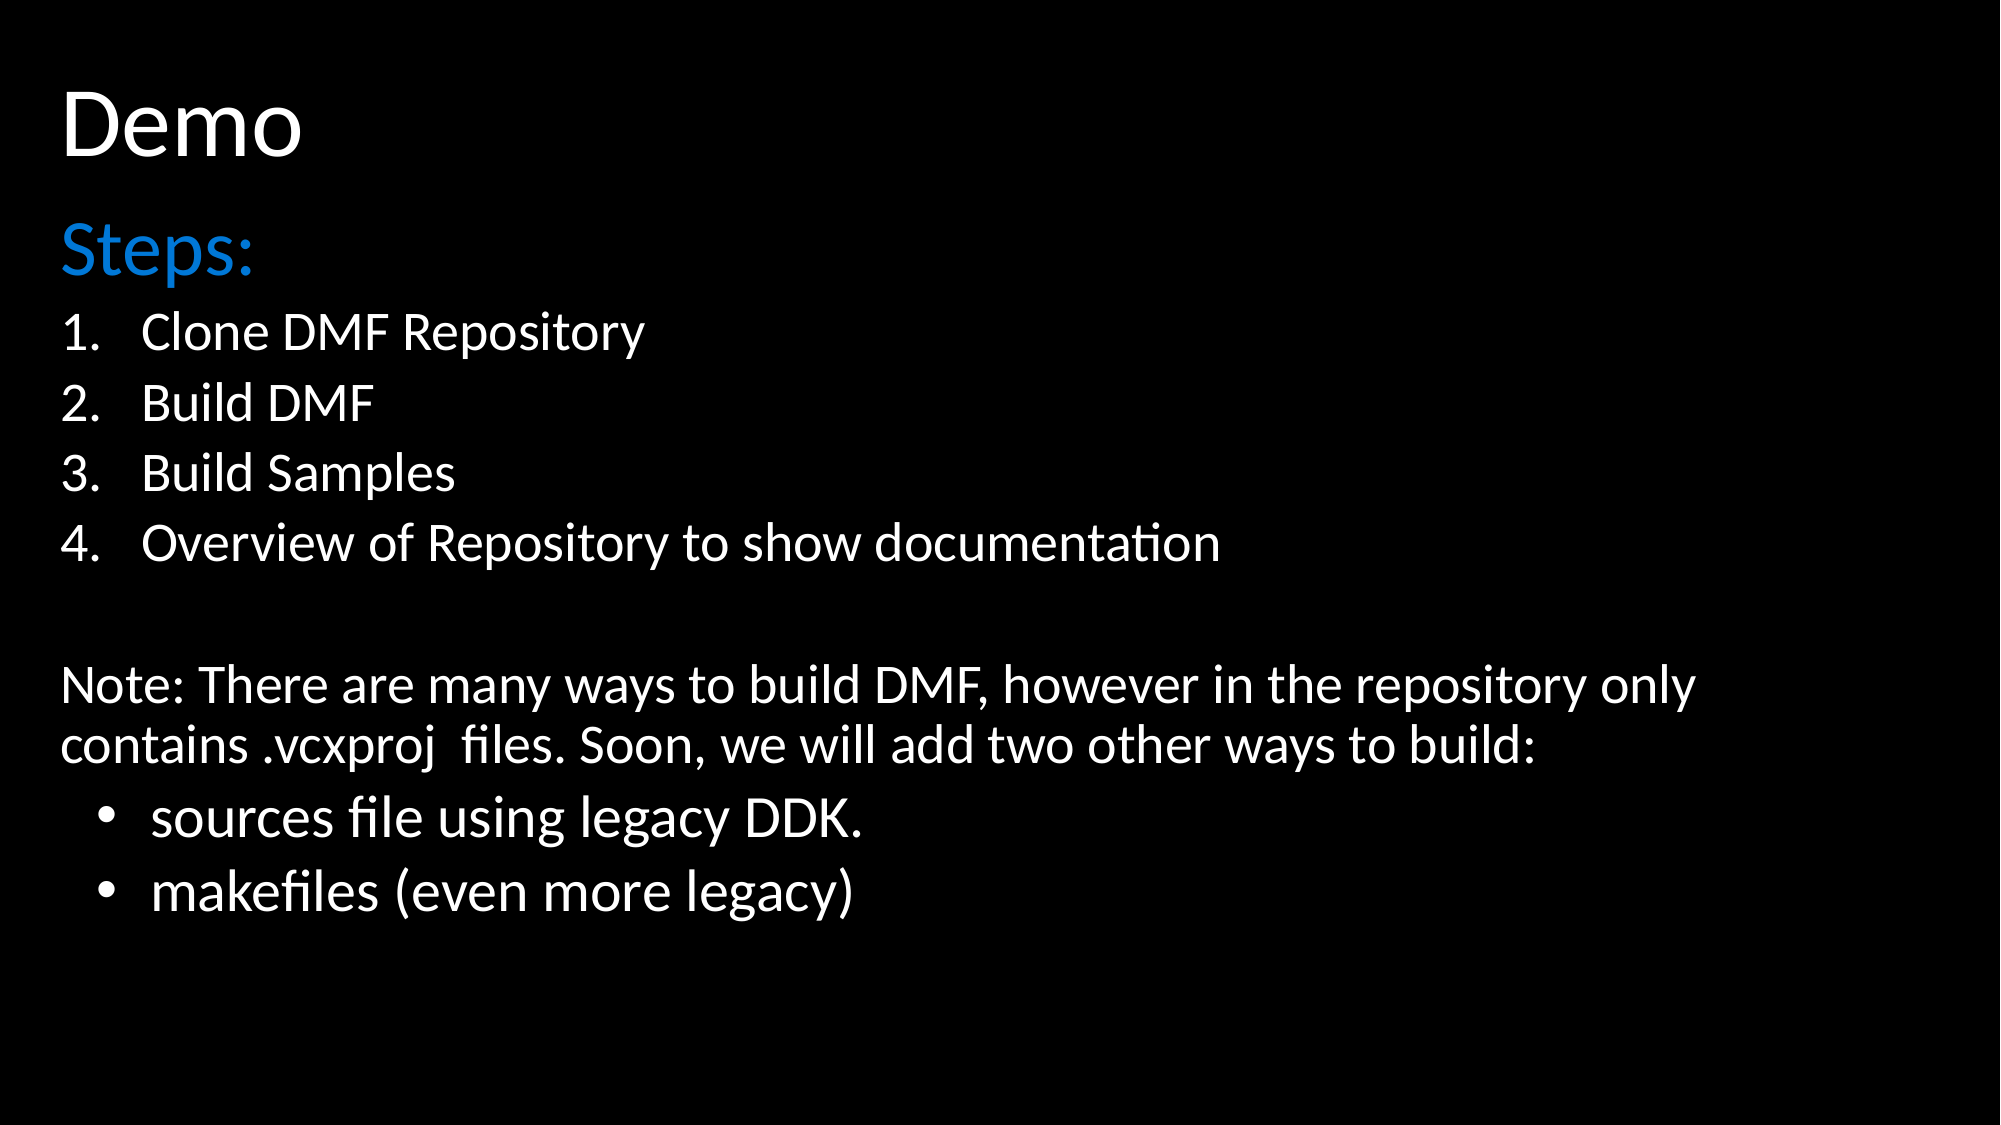

# Demo
Steps:
Clone DMF Repository
Build DMF
Build Samples
Overview of Repository to show documentation

Note: There are many ways to build DMF, however in the repository only contains .vcxproj  files. Soon, we will add two other ways to build:
sources file using legacy DDK.
makefiles (even more legacy)